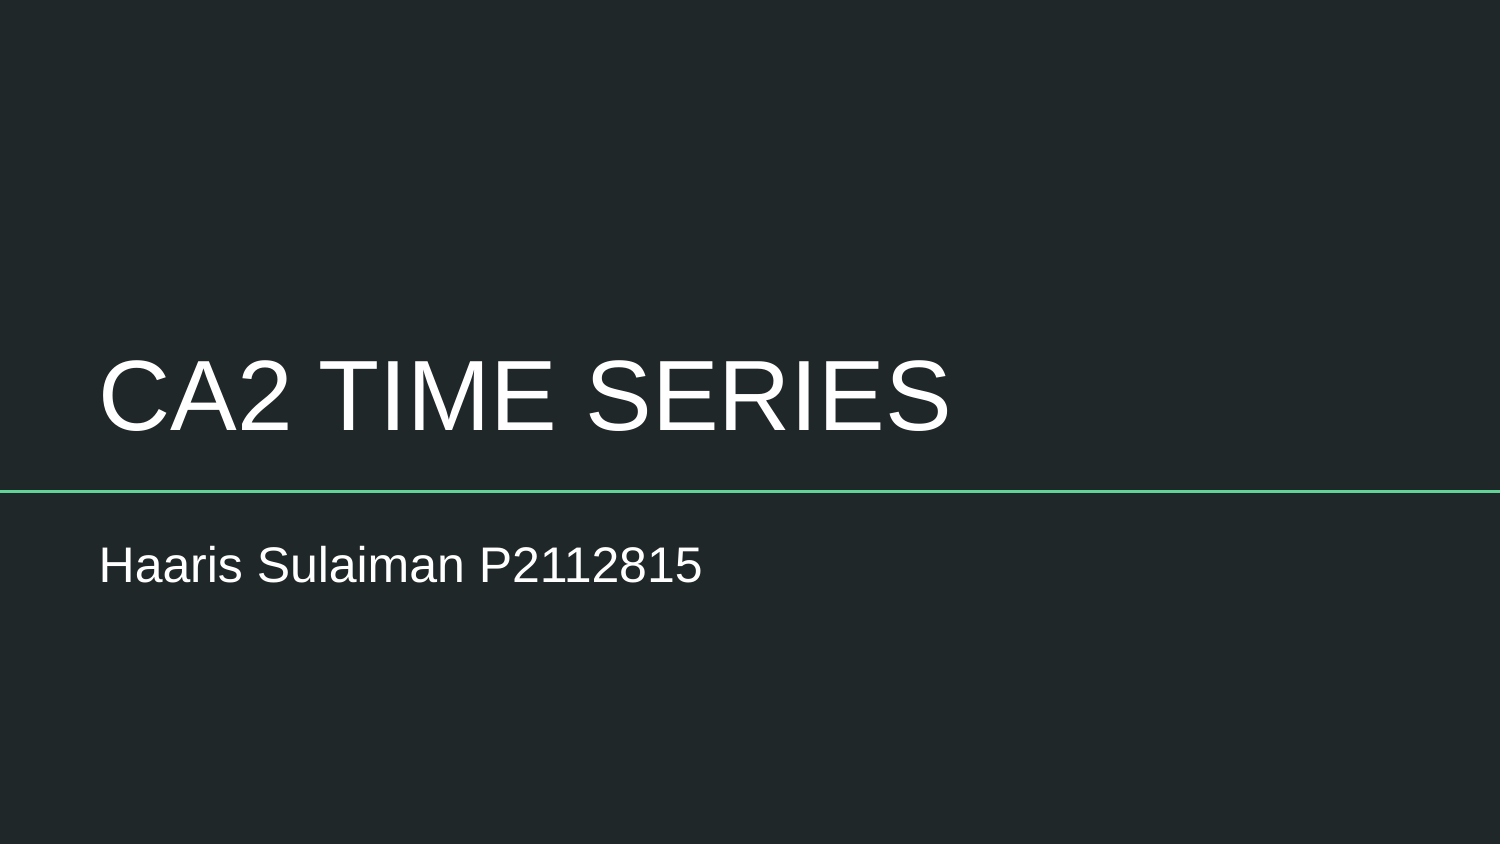

# CA2 TIME SERIES
Haaris Sulaiman P2112815